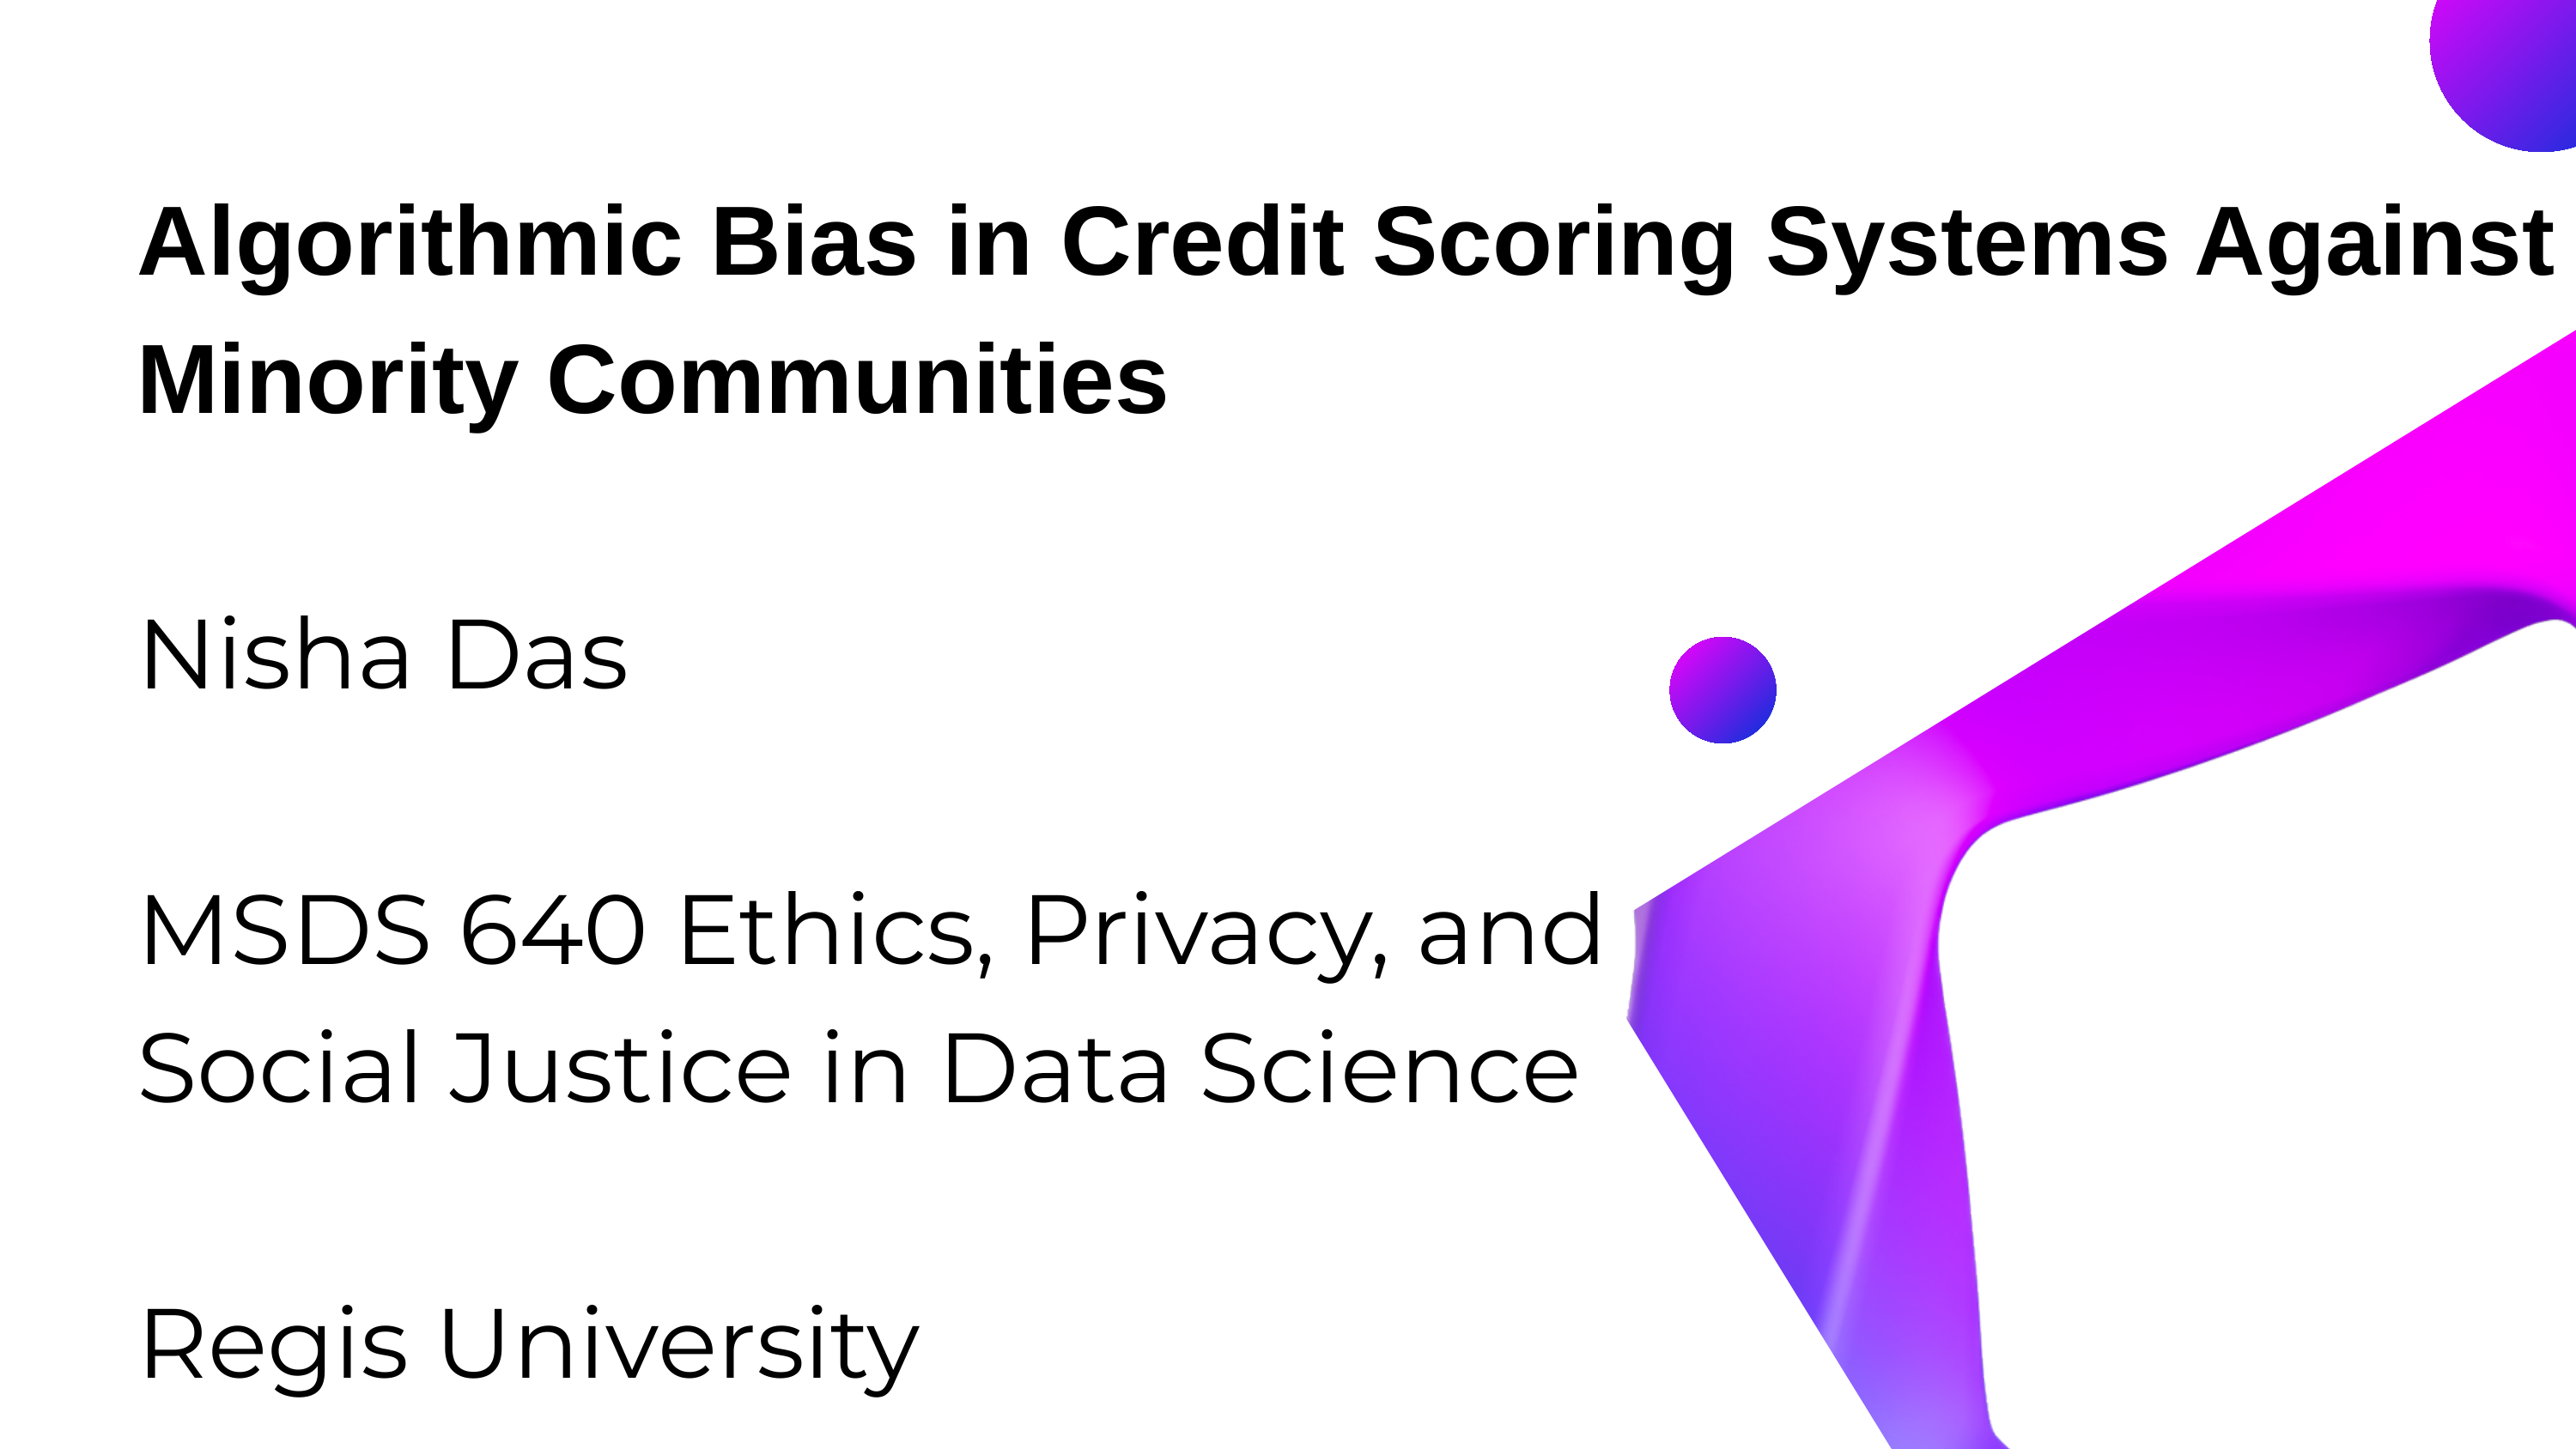

Algorithmic Bias in Credit Scoring Systems Against Minority Communities

Nisha Das

MSDS 640 Ethics, Privacy, and
Social Justice in Data Science

Regis University